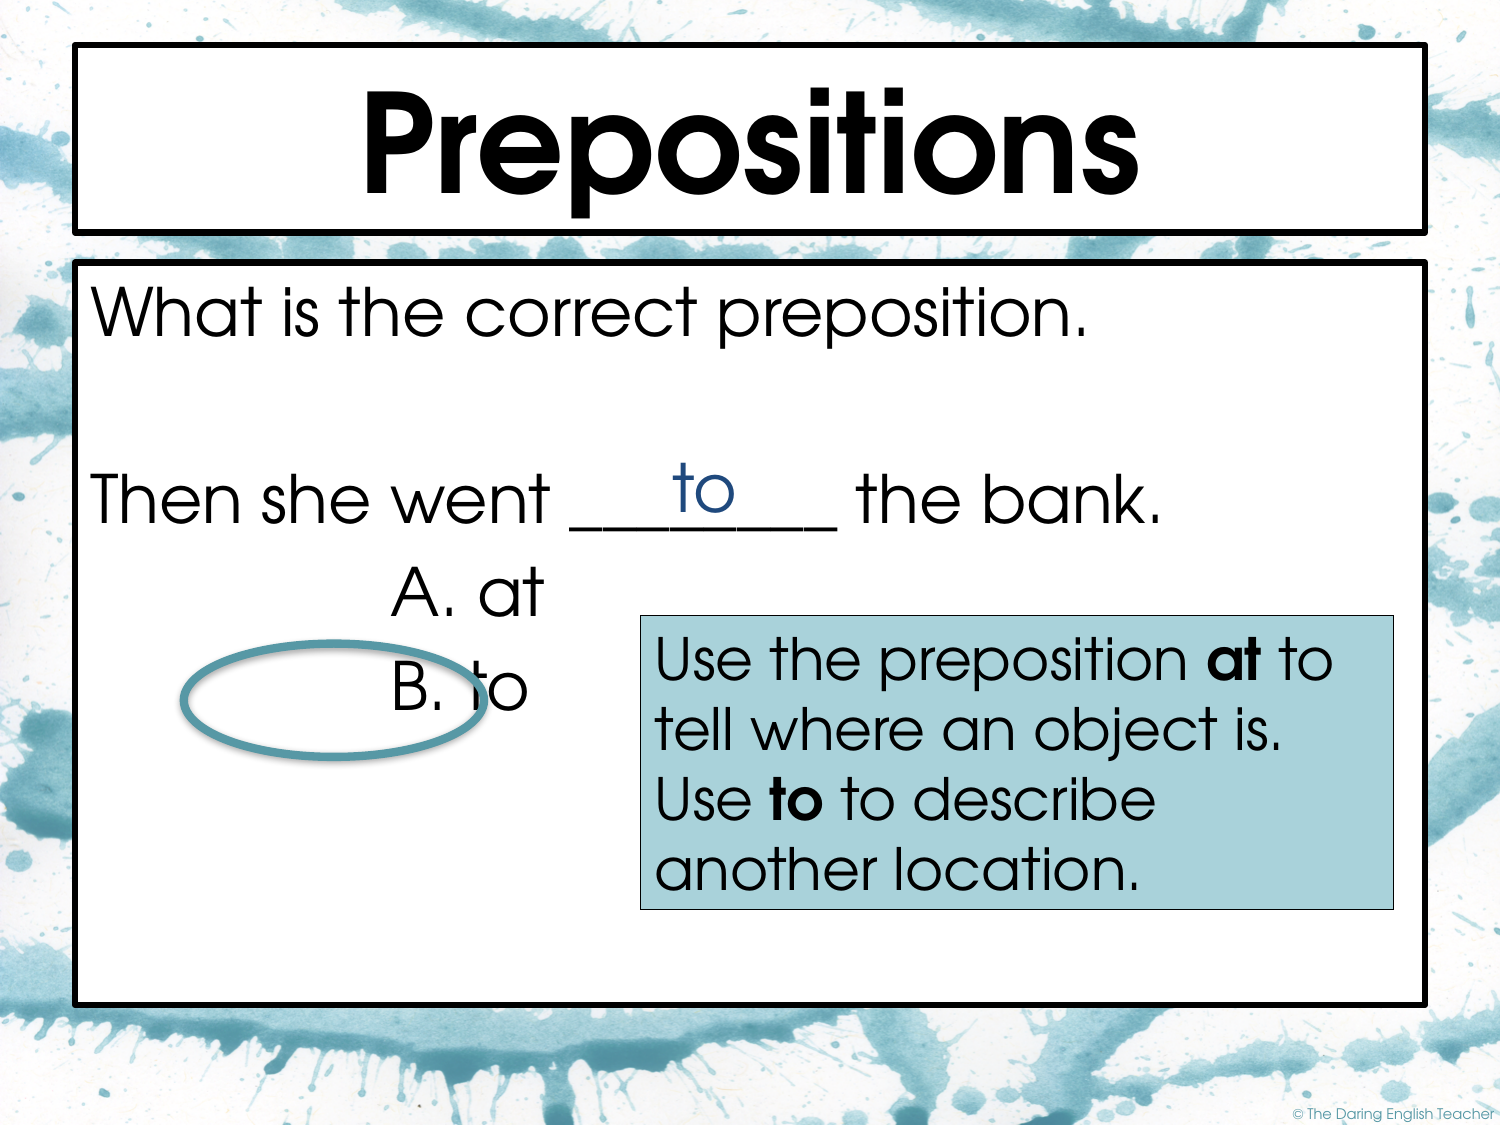

# Prepositions
What is the correct preposition.

Then she went ________ the bank.
		A. at
		B. to
to
Use the preposition at to tell where an object is. Use to to describe another location.